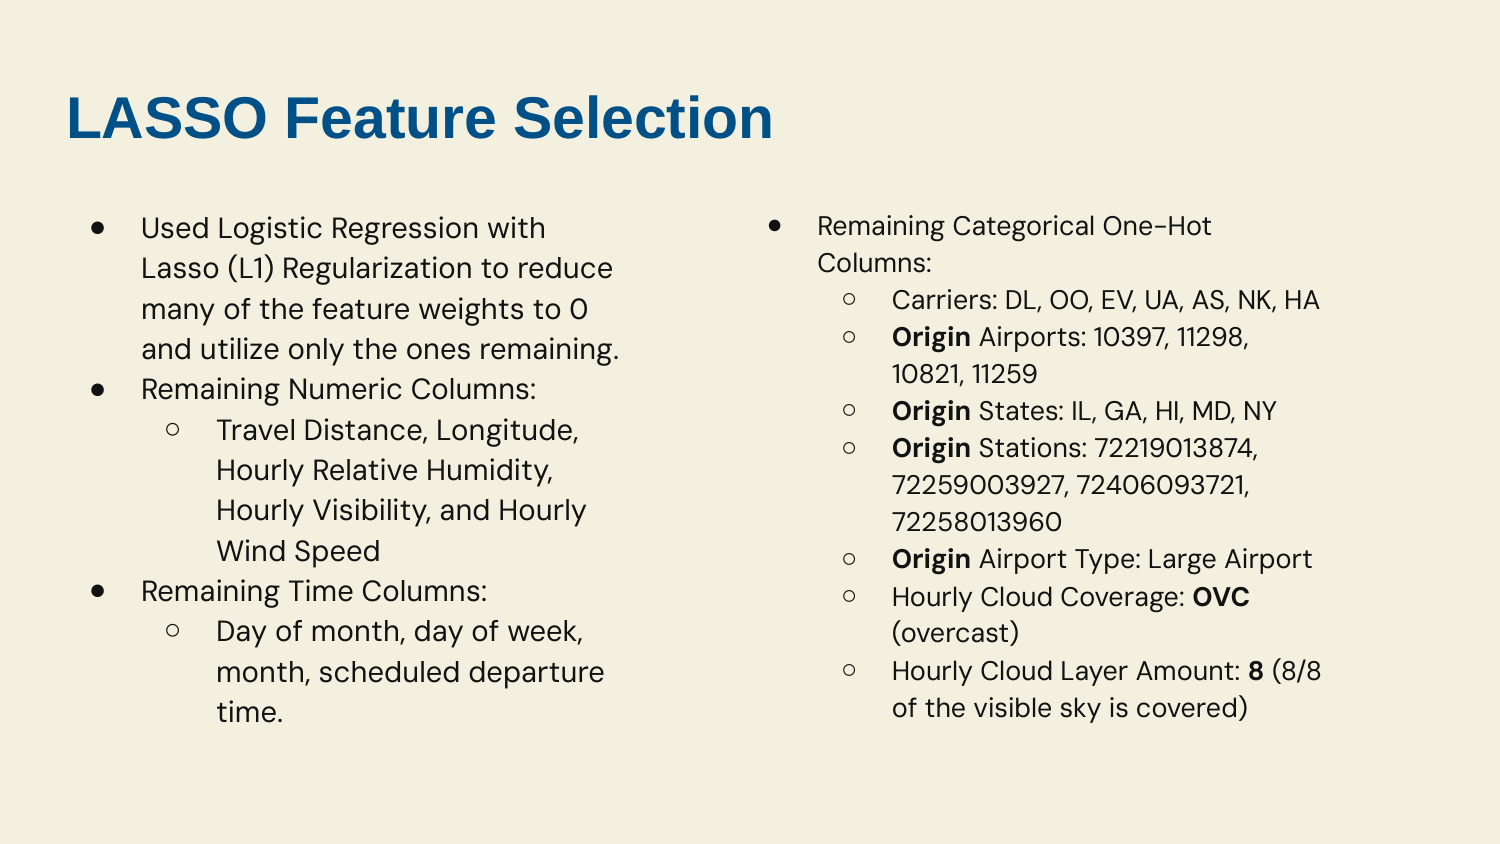

# LASSO Feature Selection
Used Logistic Regression with Lasso (L1) Regularization to reduce many of the feature weights to 0 and utilize only the ones remaining.
Remaining Numeric Columns:
Travel Distance, Longitude, Hourly Relative Humidity, Hourly Visibility, and Hourly Wind Speed
Remaining Time Columns:
Day of month, day of week, month, scheduled departure time.
Remaining Categorical One-Hot Columns:
Carriers: DL, OO, EV, UA, AS, NK, HA
Origin Airports: 10397, 11298, 10821, 11259
Origin States: IL, GA, HI, MD, NY
Origin Stations: 72219013874, 72259003927, 72406093721, 72258013960
Origin Airport Type: Large Airport
Hourly Cloud Coverage: OVC (overcast)
Hourly Cloud Layer Amount: 8 (8/8 of the visible sky is covered)